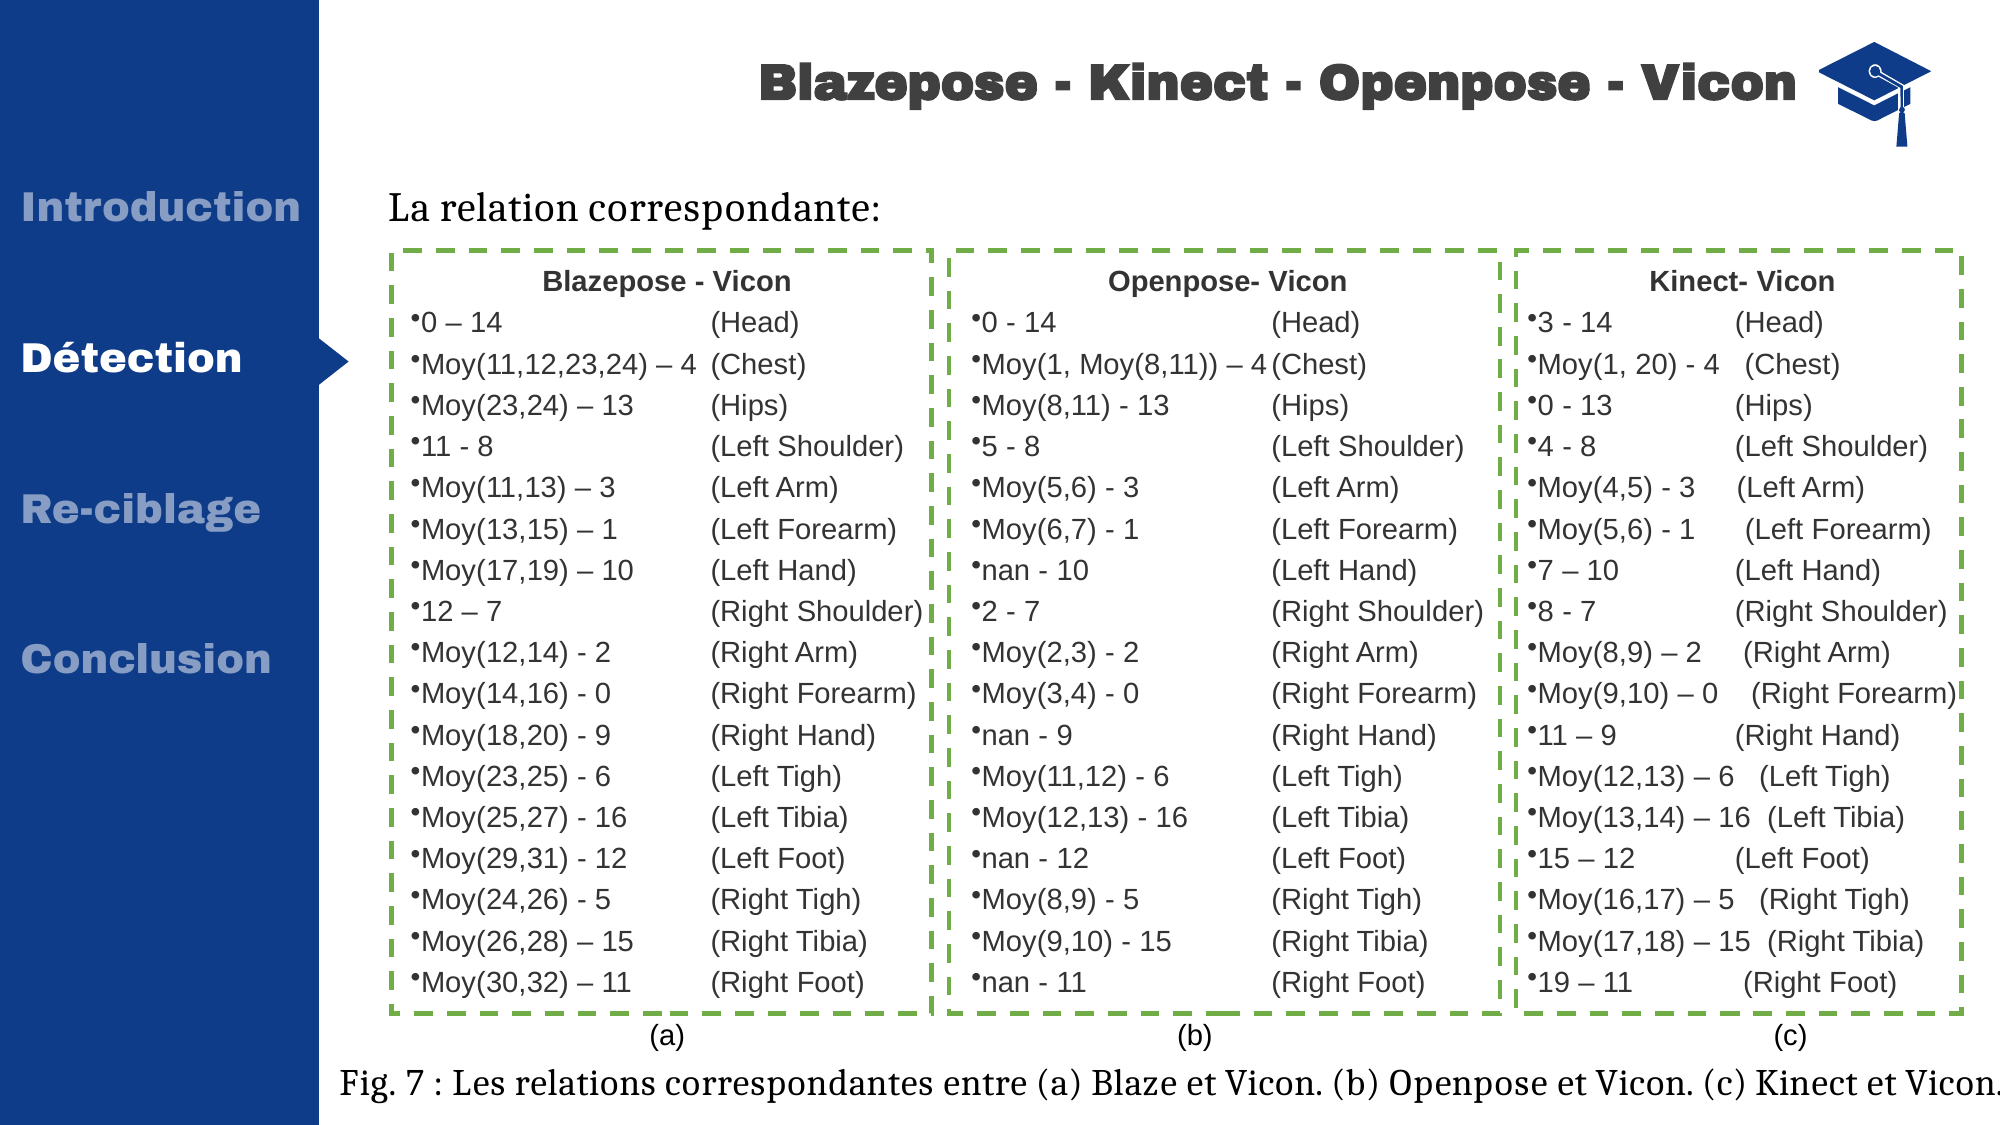

Blazepose - Kinect - Openpose - Vicon

Introduction
La relation correspondante:
Blazepose - Vicon
0 – 14		(Head)
Moy(11,12,23,24) – 4	(Chest)
Moy(23,24) – 13	(Hips)
11 - 8 		(Left Shoulder)
Moy(11,13) – 3	(Left Arm)
Moy(13,15) – 1	(Left Forearm)
Moy(17,19) – 10	(Left Hand)
12 – 7		(Right Shoulder)
Moy(12,14) - 2 	(Right Arm)
Moy(14,16) - 0 	(Right Forearm)
Moy(18,20) - 9 	(Right Hand)
Moy(23,25) - 6 	(Left Tigh)
Moy(25,27) - 16 	(Left Tibia)
Moy(29,31) - 12 	(Left Foot)
Moy(24,26) - 5 	(Right Tigh)
Moy(26,28) – 15	(Right Tibia)
Moy(30,32) – 11	(Right Foot)
Openpose- Vicon
0 - 14 		(Head)
Moy(1, Moy(8,11)) – 4	(Chest)
Moy(8,11) - 13 	(Hips)
5 - 8 		(Left Shoulder)
Moy(5,6) - 3 	(Left Arm)
Moy(6,7) - 1 	(Left Forearm)
nan - 10 		(Left Hand)
2 - 7 		(Right Shoulder)
Moy(2,3) - 2 	(Right Arm)
Moy(3,4) - 0 	(Right Forearm)
nan - 9 		(Right Hand)
Moy(11,12) - 6 	(Left Tigh)
Moy(12,13) - 16 	(Left Tibia)
nan - 12 		(Left Foot)
Moy(8,9) - 5 	(Right Tigh)
Moy(9,10) - 15 	(Right Tibia)
nan - 11 		(Right Foot)
Kinect- Vicon
3 - 14 	       (Head)
Moy(1, 20) - 4   (Chest)
0 - 13 	       (Hips)
4 - 8 	       (Left Shoulder)
Moy(4,5) - 3     (Left Arm)
Moy(5,6) - 1      (Left Forearm)
7 – 10	       (Left Hand)
8 - 7 	       (Right Shoulder)
Moy(8,9) – 2     (Right Arm)
Moy(9,10) – 0    (Right Forearm)
11 – 9	       (Right Hand)
Moy(12,13) – 6   (Left Tigh)
Moy(13,14) – 16  (Left Tibia)
15 – 12	       (Left Foot)
Moy(16,17) – 5   (Right Tigh)
Moy(17,18) – 15  (Right Tibia)
19 – 11	        (Right Foot)

(c)
(b)
(a)
Détection
Re-ciblage
Conclusion
Fig. 7 : Les relations correspondantes entre (a) Blaze et Vicon. (b) Openpose et Vicon. (c) Kinect et Vicon.